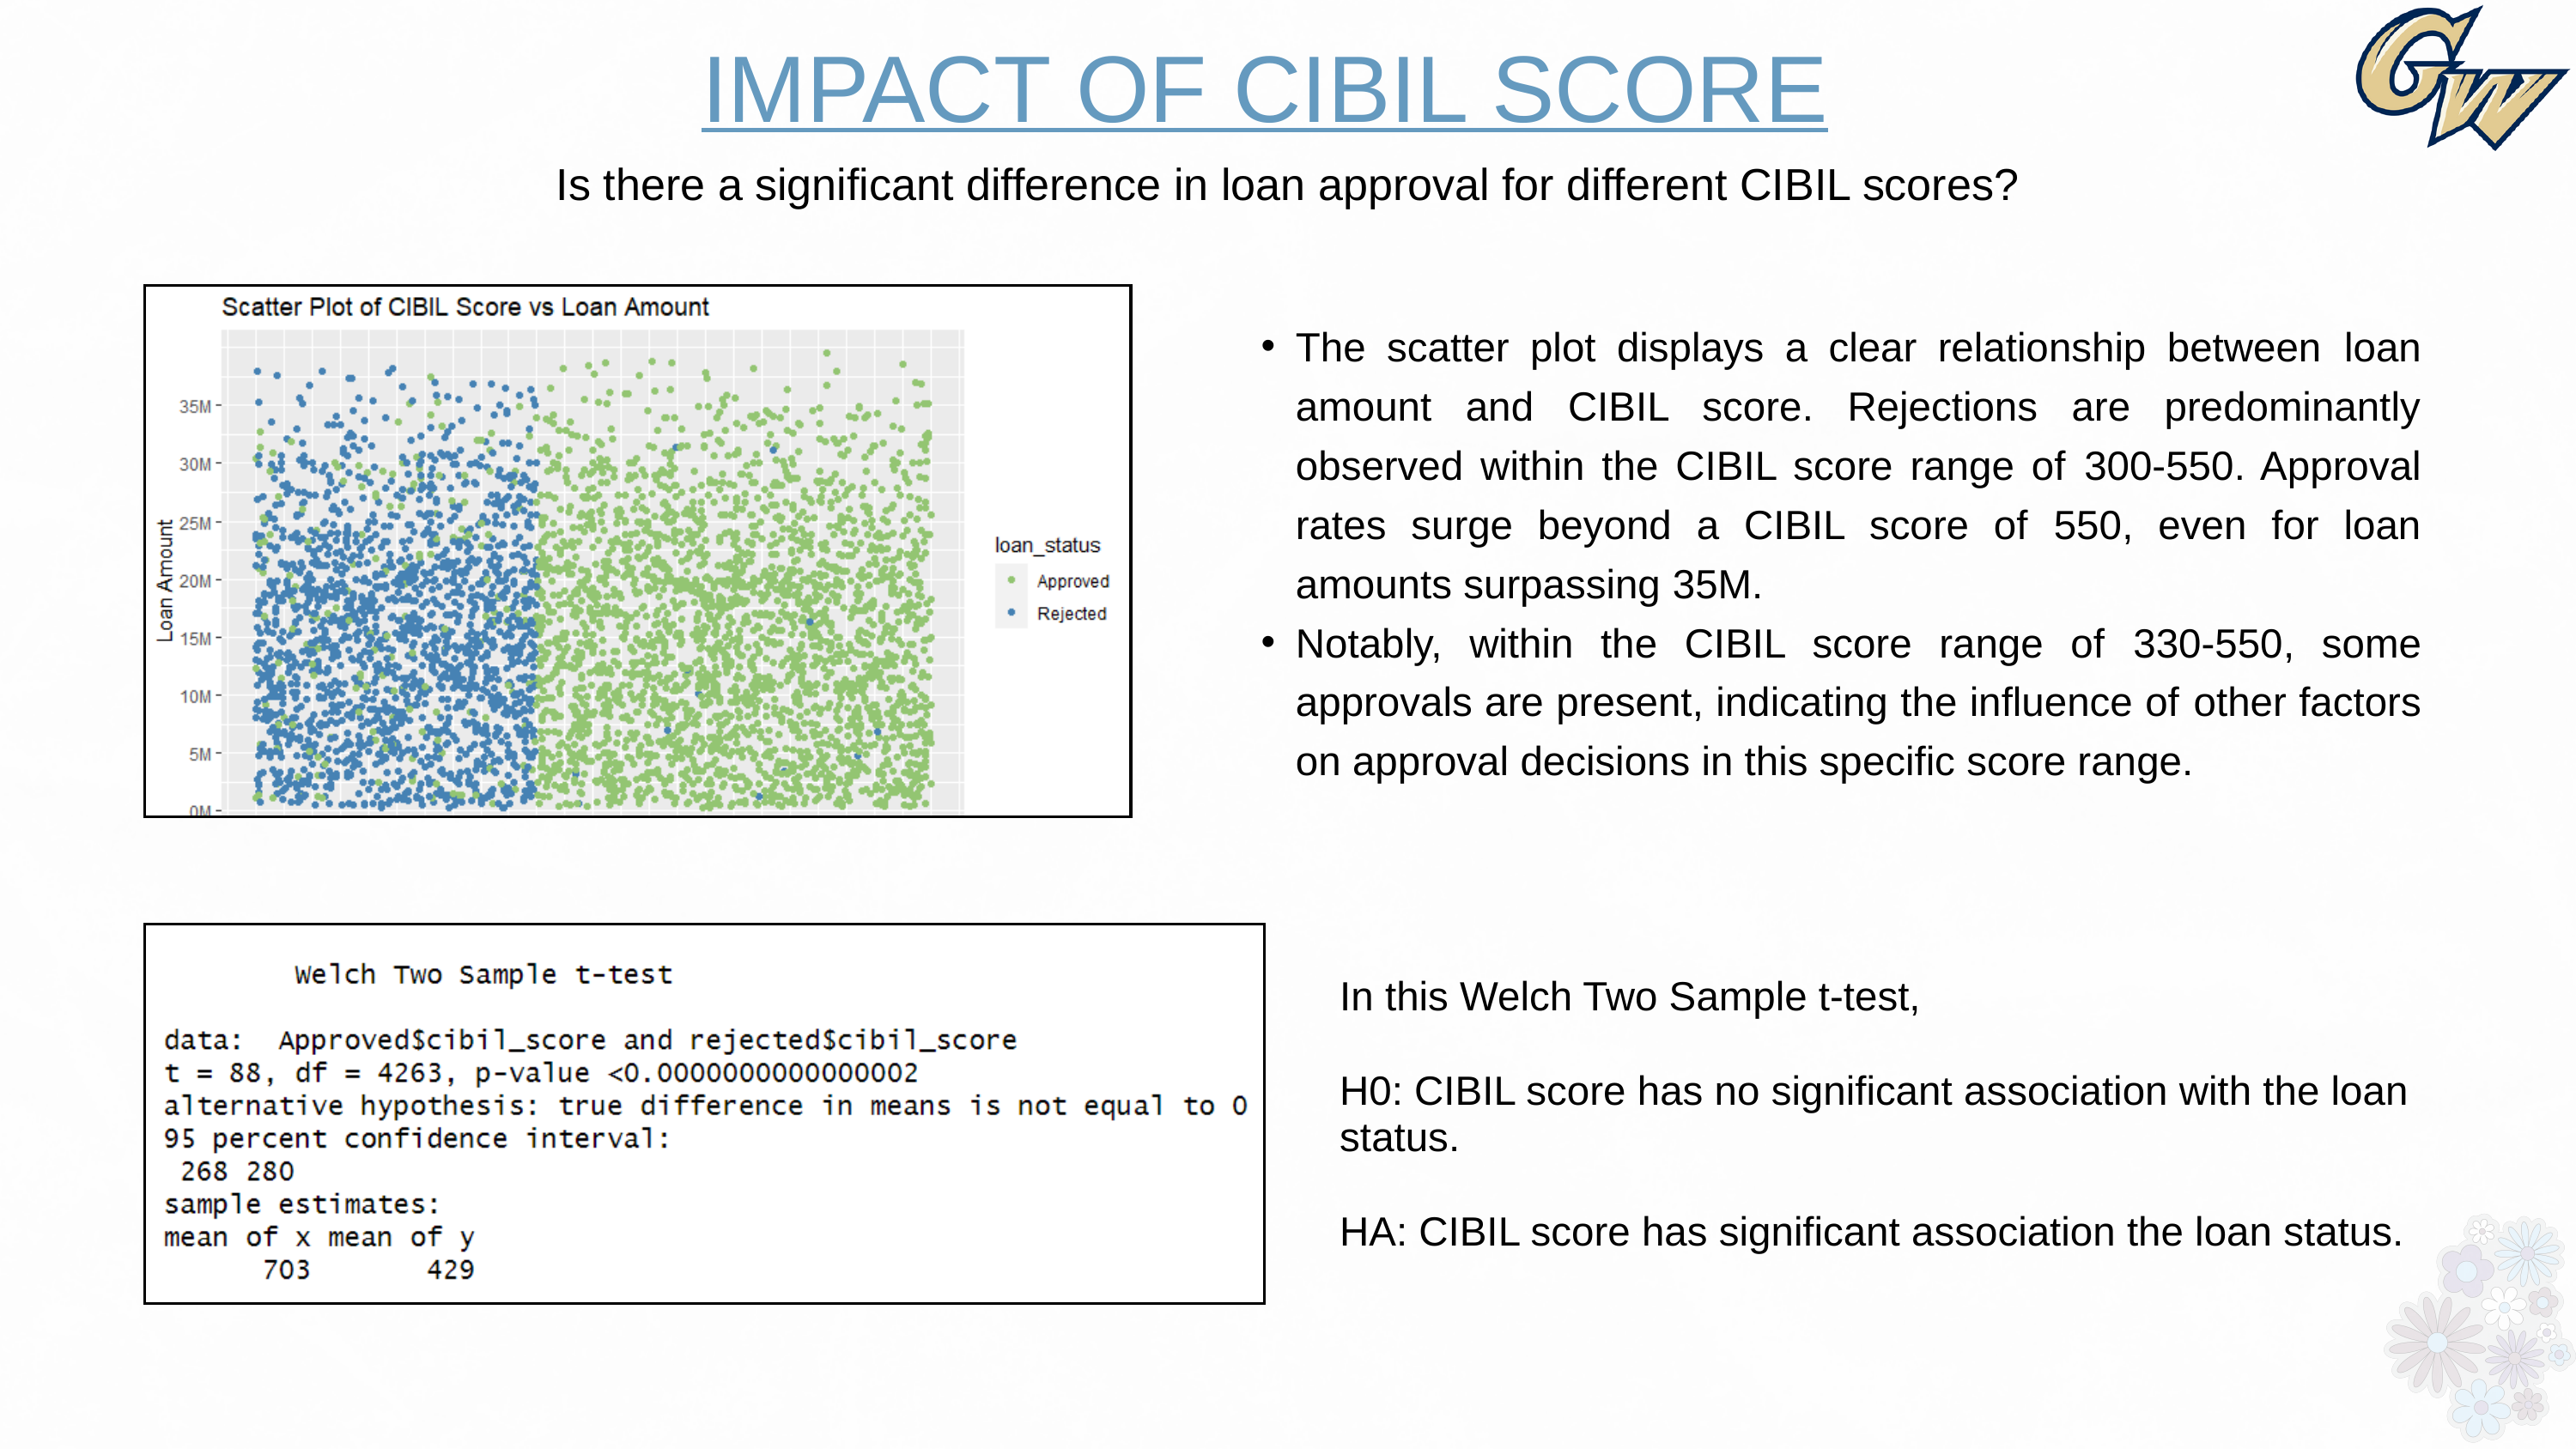

IMPACT OF CIBIL SCORE
Is there a significant difference in loan approval for different CIBIL scores?

The scatter plot displays a clear relationship between loan amount and CIBIL score. Rejections are predominantly observed within the CIBIL score range of 300-550. Approval rates surge beyond a CIBIL score of 550, even for loan amounts surpassing 35M.
Notably, within the CIBIL score range of 330-550, some approvals are present, indicating the influence of other factors on approval decisions in this specific score range.

In this Welch Two Sample t-test,

H0: CIBIL score has no significant association with the loan status.

HA: CIBIL score has significant association the loan status.